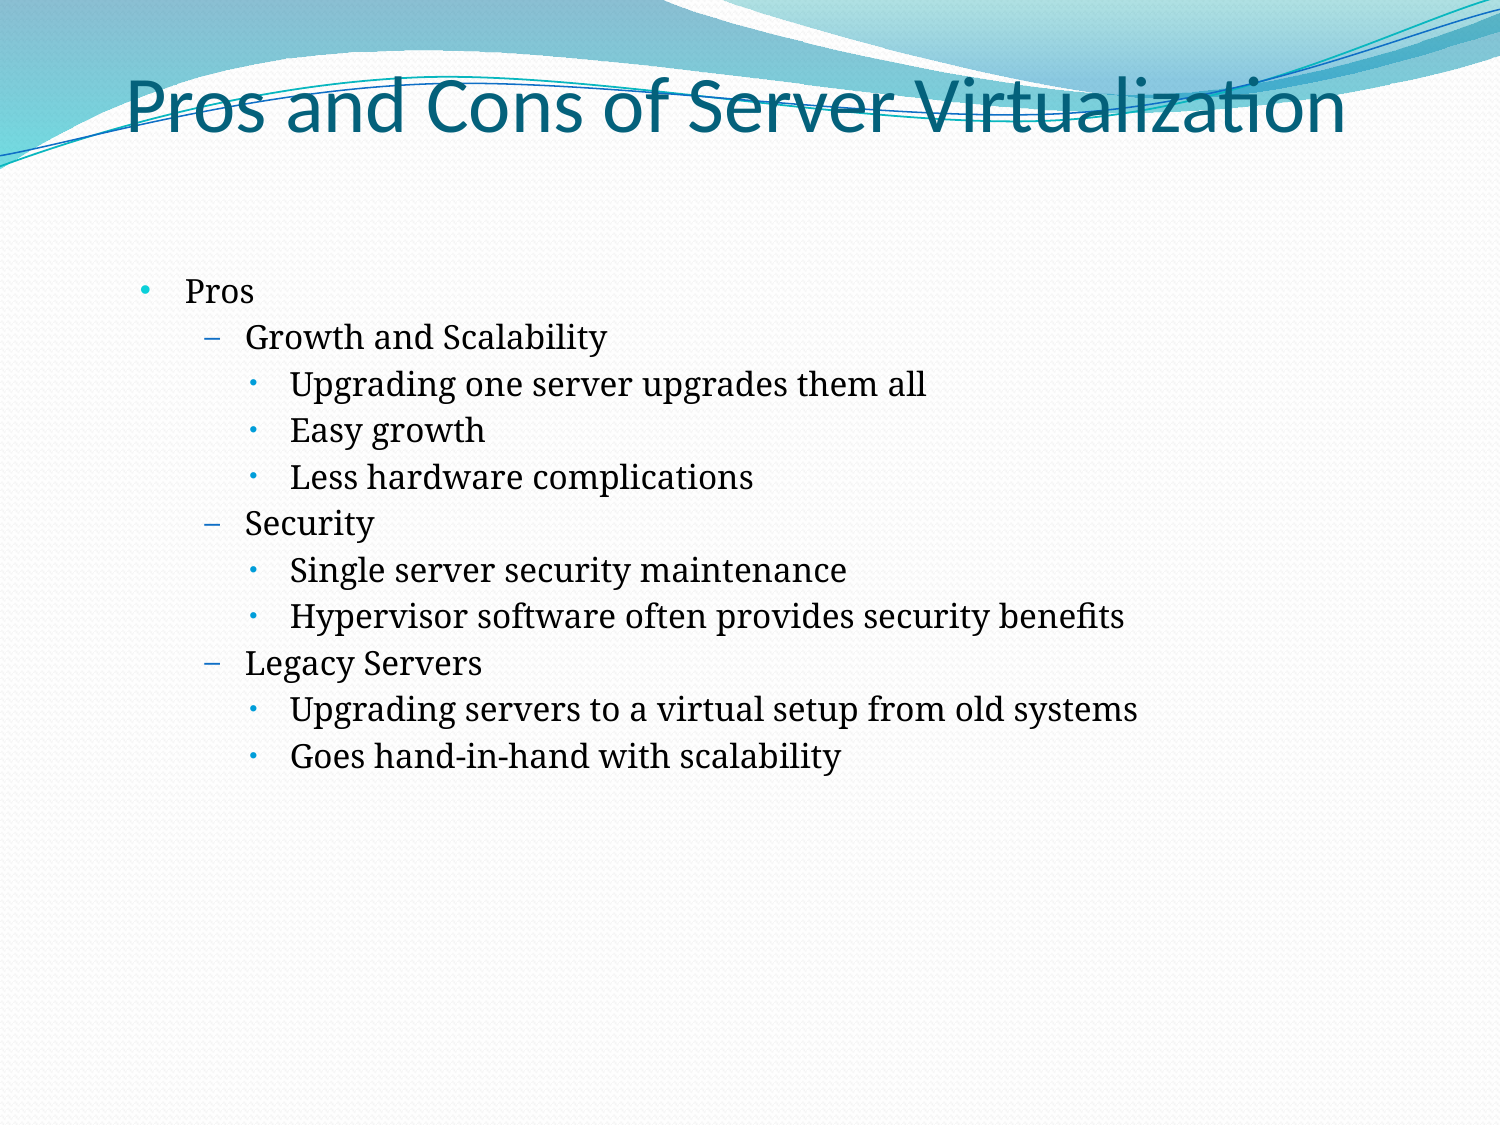

# Pros and Cons of Server Virtualization
Pros
Growth and Scalability
Upgrading one server upgrades them all
Easy growth
Less hardware complications
Security
Single server security maintenance
Hypervisor software often provides security benefits
Legacy Servers
Upgrading servers to a virtual setup from old systems
Goes hand-in-hand with scalability